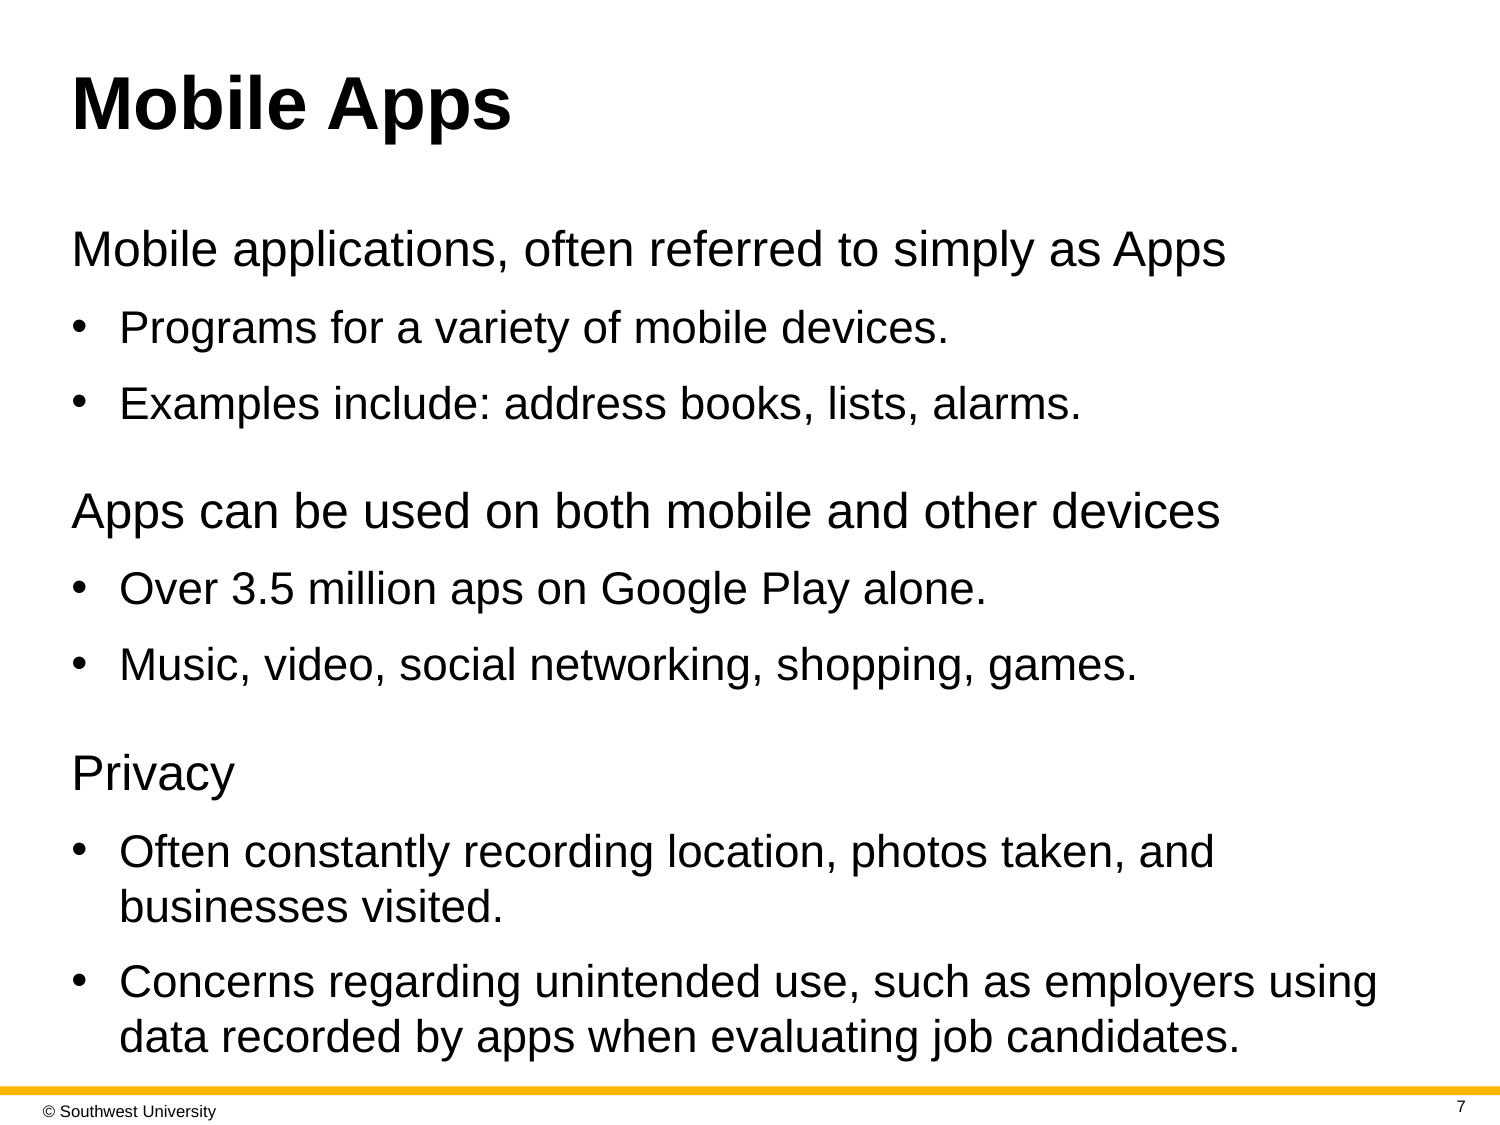

# Mobile Apps
Mobile applications, often referred to simply as Apps
Programs for a variety of mobile devices.
Examples include: address books, lists, alarms.
Apps can be used on both mobile and other devices
Over 3.5 million aps on Google Play alone.
Music, video, social networking, shopping, games.
Privacy
Often constantly recording location, photos taken, and businesses visited.
Concerns regarding unintended use, such as employers using data recorded by apps when evaluating job candidates.
7